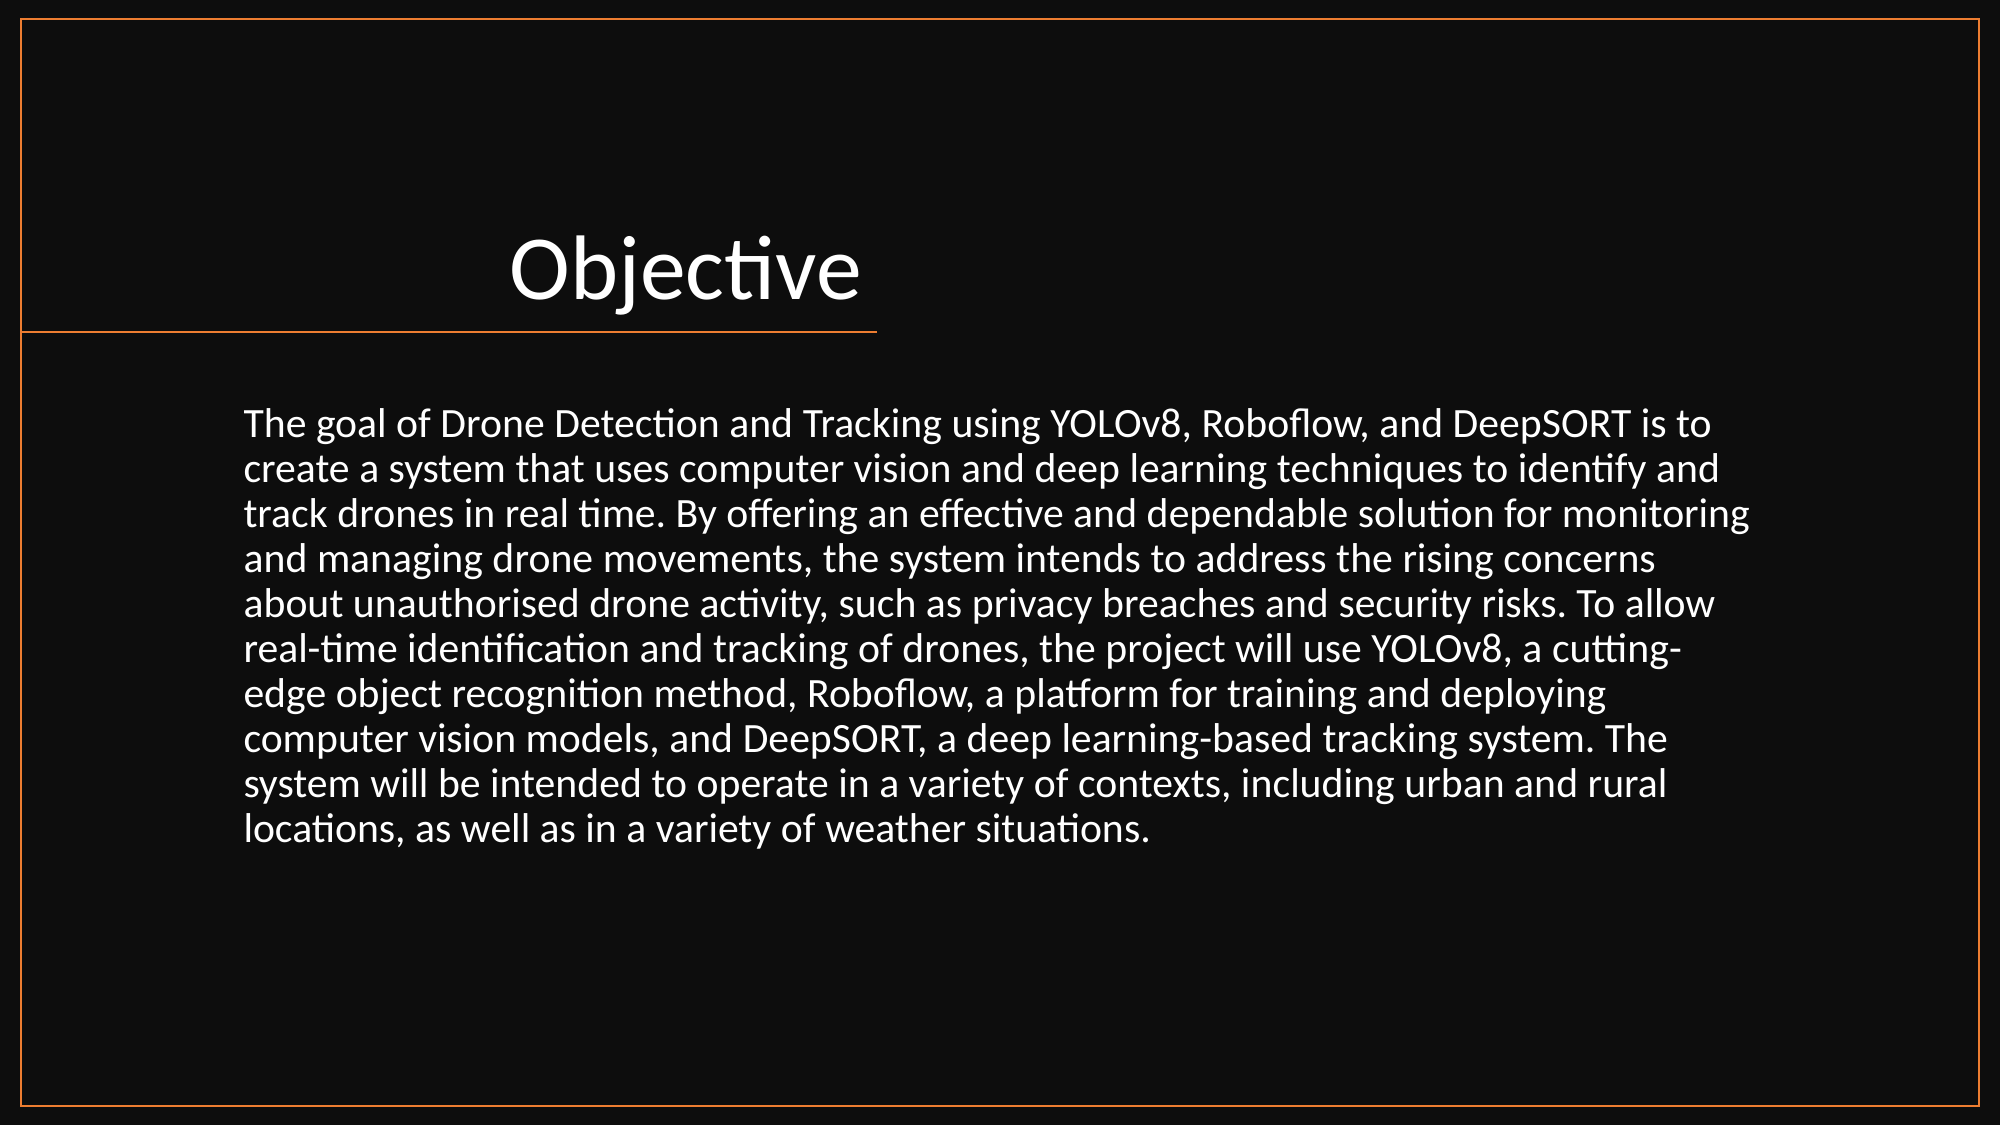

# Objective
The goal of Drone Detection and Tracking using YOLOv8, Roboflow, and DeepSORT is to create a system that uses computer vision and deep learning techniques to identify and track drones in real time. By offering an effective and dependable solution for monitoring and managing drone movements, the system intends to address the rising concerns about unauthorised drone activity, such as privacy breaches and security risks. To allow real-time identification and tracking of drones, the project will use YOLOv8, a cutting-edge object recognition method, Roboflow, a platform for training and deploying computer vision models, and DeepSORT, a deep learning-based tracking system. The system will be intended to operate in a variety of contexts, including urban and rural locations, as well as in a variety of weather situations.